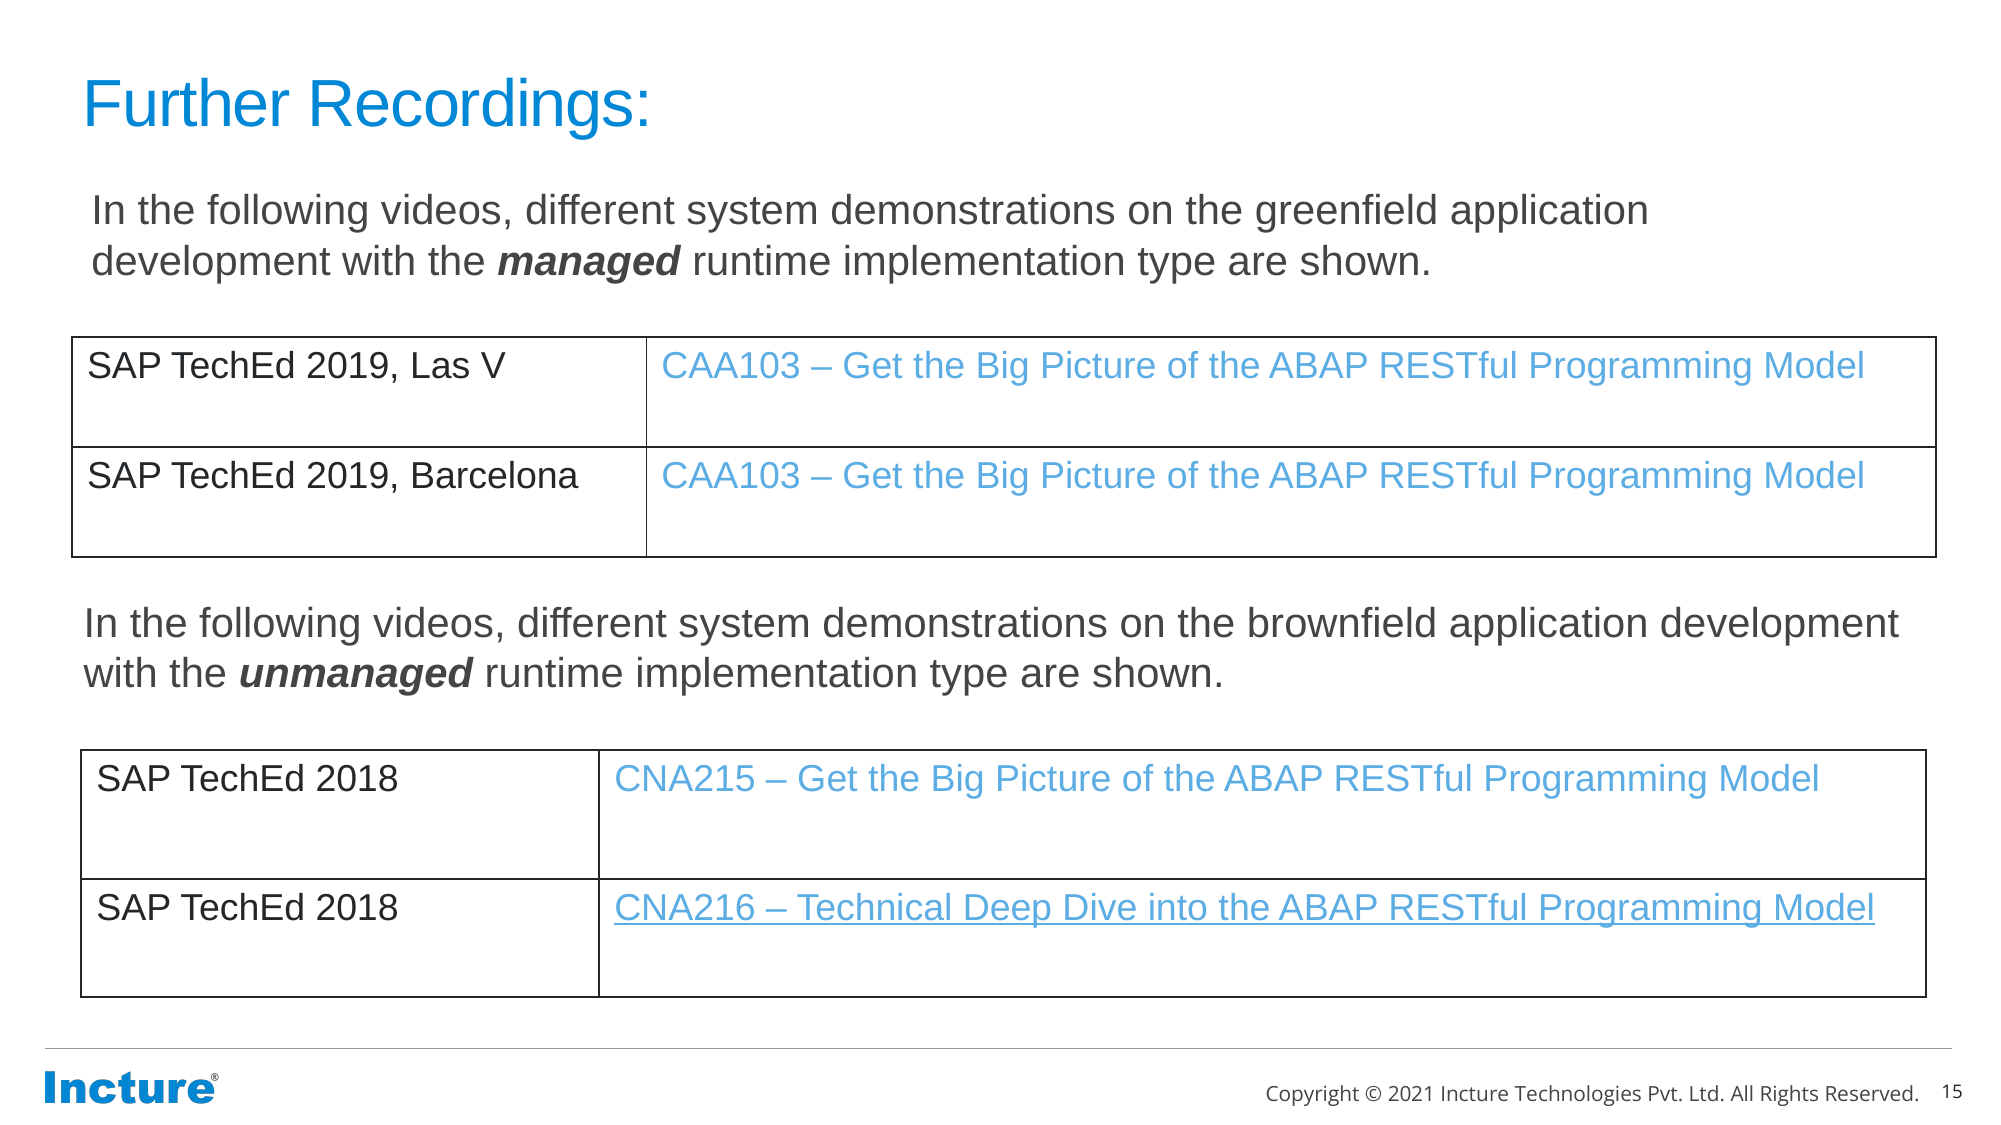

# Further Recordings:

In the following videos, different system demonstrations on the greenfield application development with the managed runtime implementation type are shown.
| SAP TechEd 2019, Las Vegas | CAA103 – Get the Big Picture of the ABAP RESTful Programming Model |
| --- | --- |
| SAP TechEd 2019, Barcelona | CAA103 – Get the Big Picture of the ABAP RESTful Programming Model |
In the following videos, different system demonstrations on the brownfield application development with the unmanaged runtime implementation type are shown.
| SAP TechEd 20188 | CNA215 – Get the Big Picture of the ABAP RESTful Programming Model |
| --- | --- |
| SAP TechEd 2018 | CNA216 – Technical Deep Dive into the ABAP RESTful Programming Model |